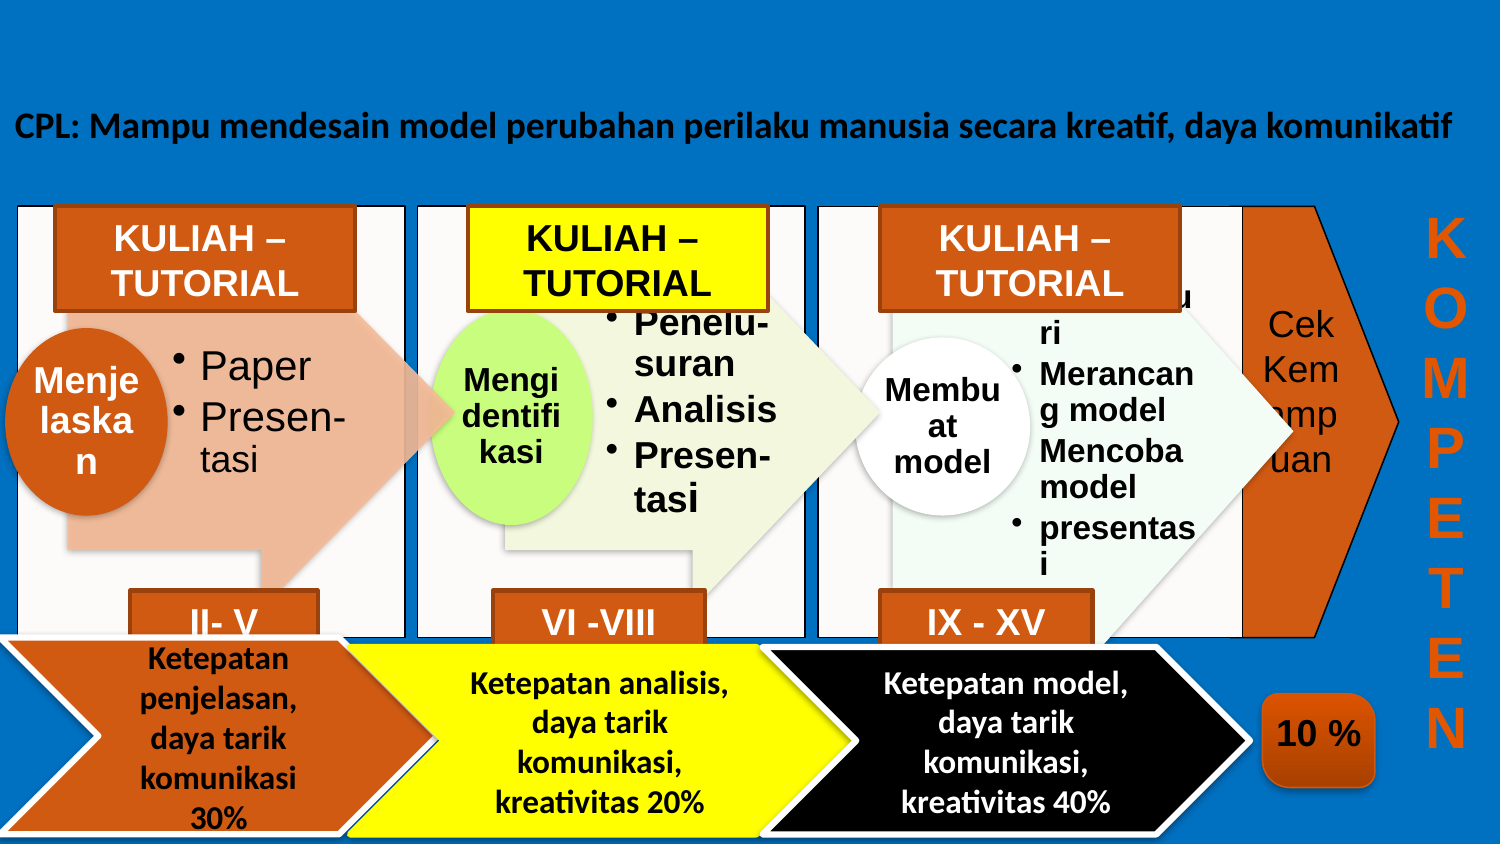

CPL: Mampu mendesain model perubahan perilaku manusia secara kreatif, daya komunikatif
K
O
M
P
E
T
E
N

KULIAH –
TUTORIAL

Paper
Presen-tasi

Menjelaskan
II- V

KULIAH –
TUTORIAL

Penelu-suran
Analisis
Presen-tasi

Mengidentifikasi
VI -VIII

KULIAH –
TUTORIAL

Menelusuri
Merancang model
Mencoba model
presentasi

Membuat model
IX - XV

Cek
Kemampuan
Ketepatan penjelasan, daya tarik komunikasi 30%
Ketepatan analisis, daya tarik komunikasi, kreativitas 20%
Ketepatan model, daya tarik komunikasi, kreativitas 40%
10 %